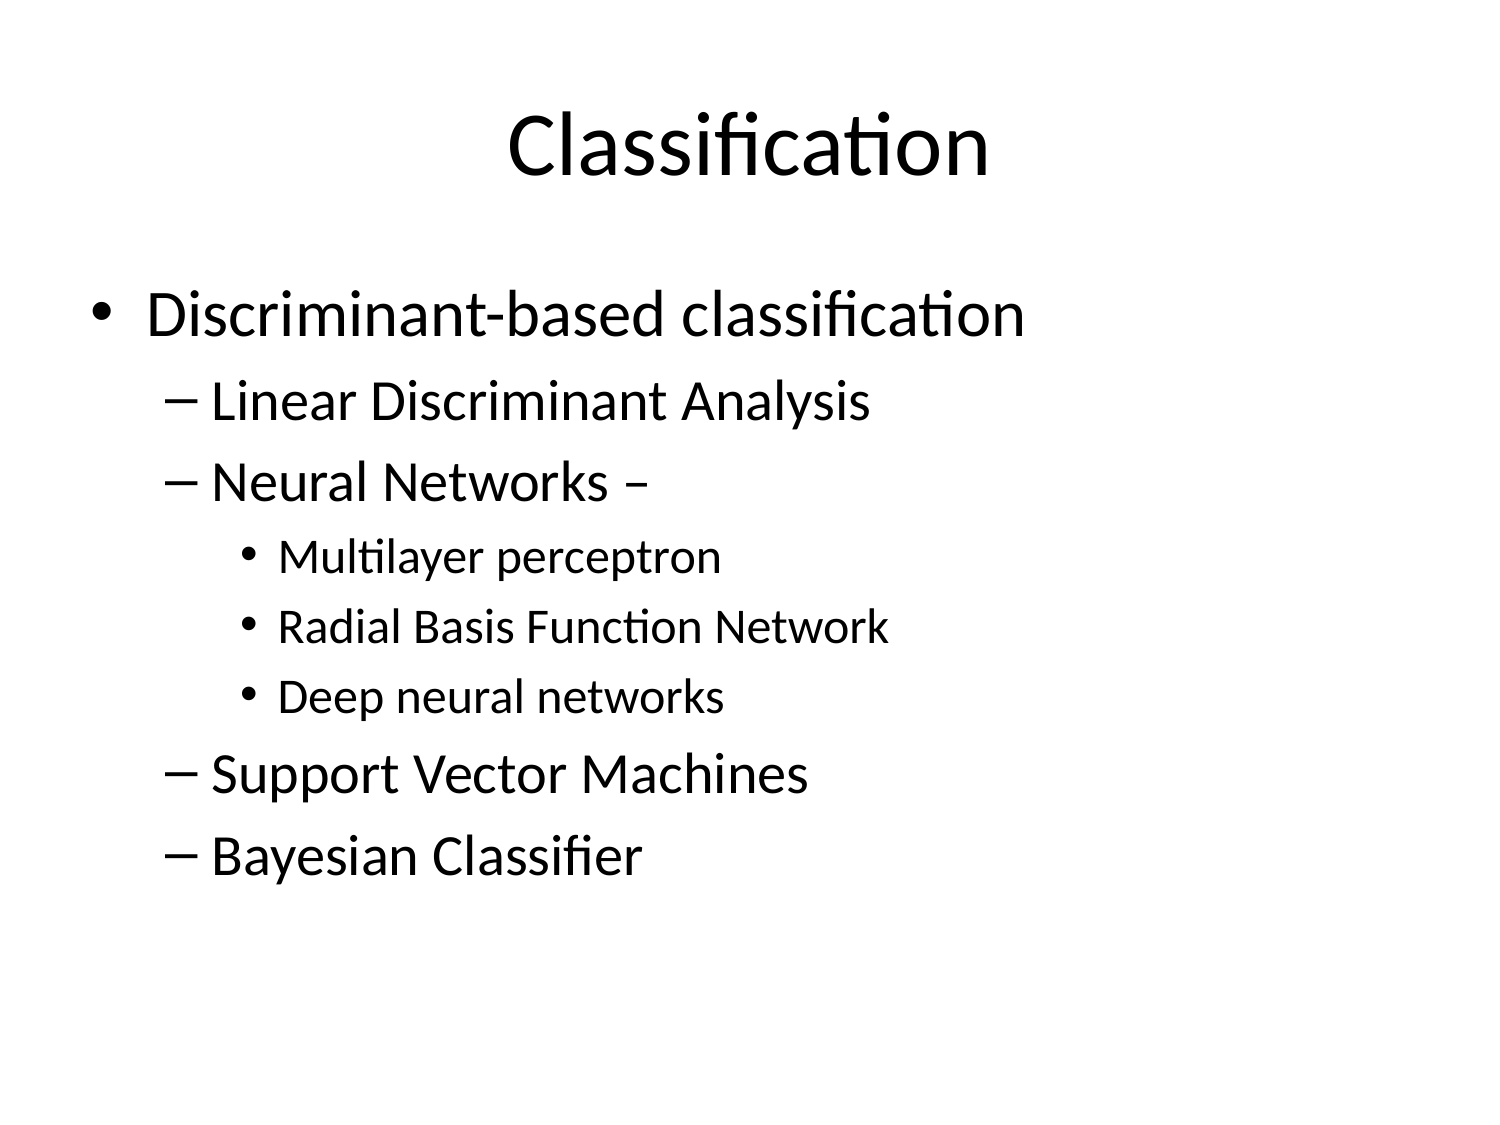

# Classification
Discriminant-based classification
Linear Discriminant Analysis
Neural Networks –
Multilayer perceptron
Radial Basis Function Network
Deep neural networks
Support Vector Machines
Bayesian Classifier